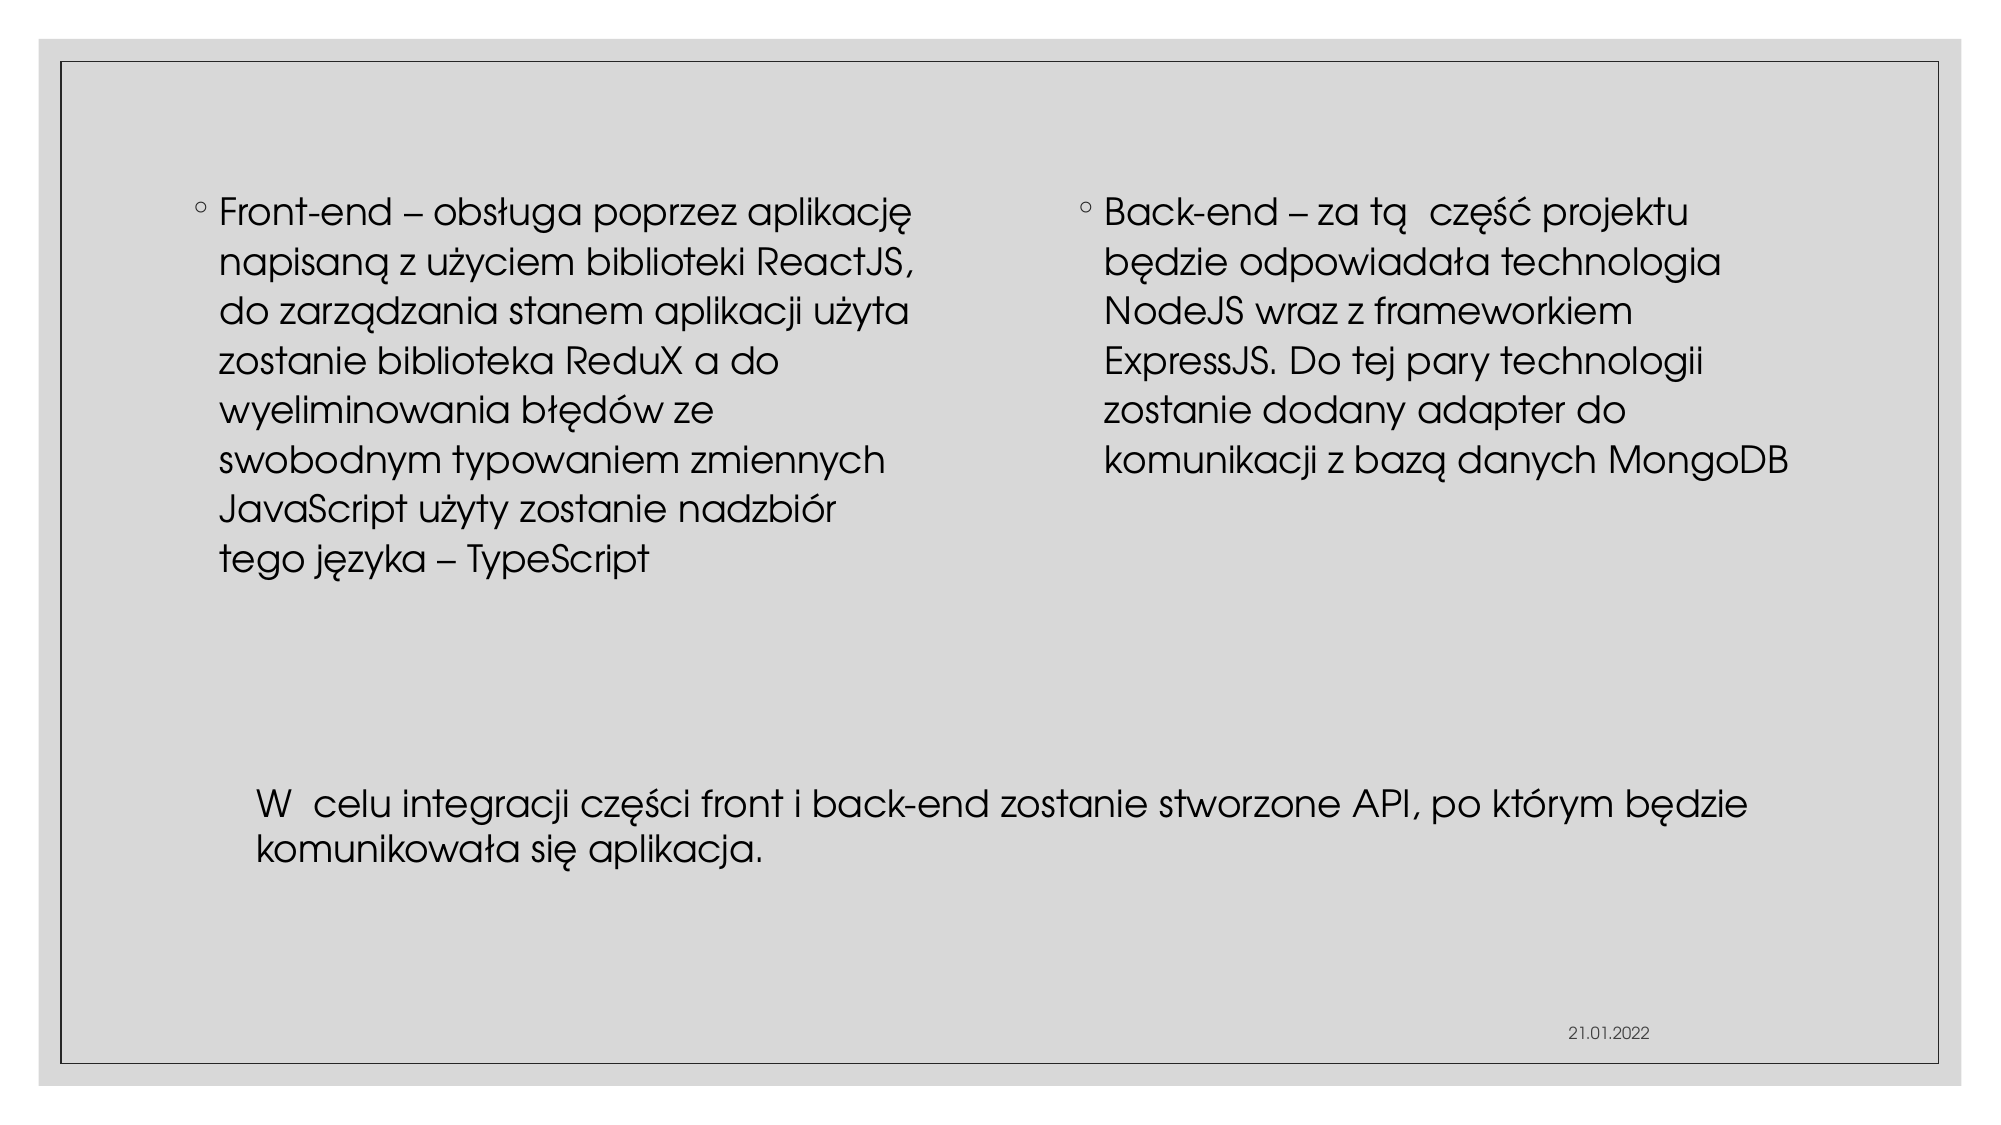

Front-end – obsługa poprzez aplikację napisaną z użyciem biblioteki ReactJS, do zarządzania stanem aplikacji użyta zostanie biblioteka ReduX a do wyeliminowania błędów ze swobodnym typowaniem zmiennych JavaScript użyty zostanie nadzbiór tego języka – TypeScript
Back-end – za tą  część projektu będzie odpowiadała technologia NodeJS wraz z frameworkiem ExpressJS. Do tej pary technologii zostanie dodany adapter do komunikacji z bazą danych MongoDB
W  celu integracji części front i back-end zostanie stworzone API, po którym będzie komunikowała się aplikacja.
21.01.2022